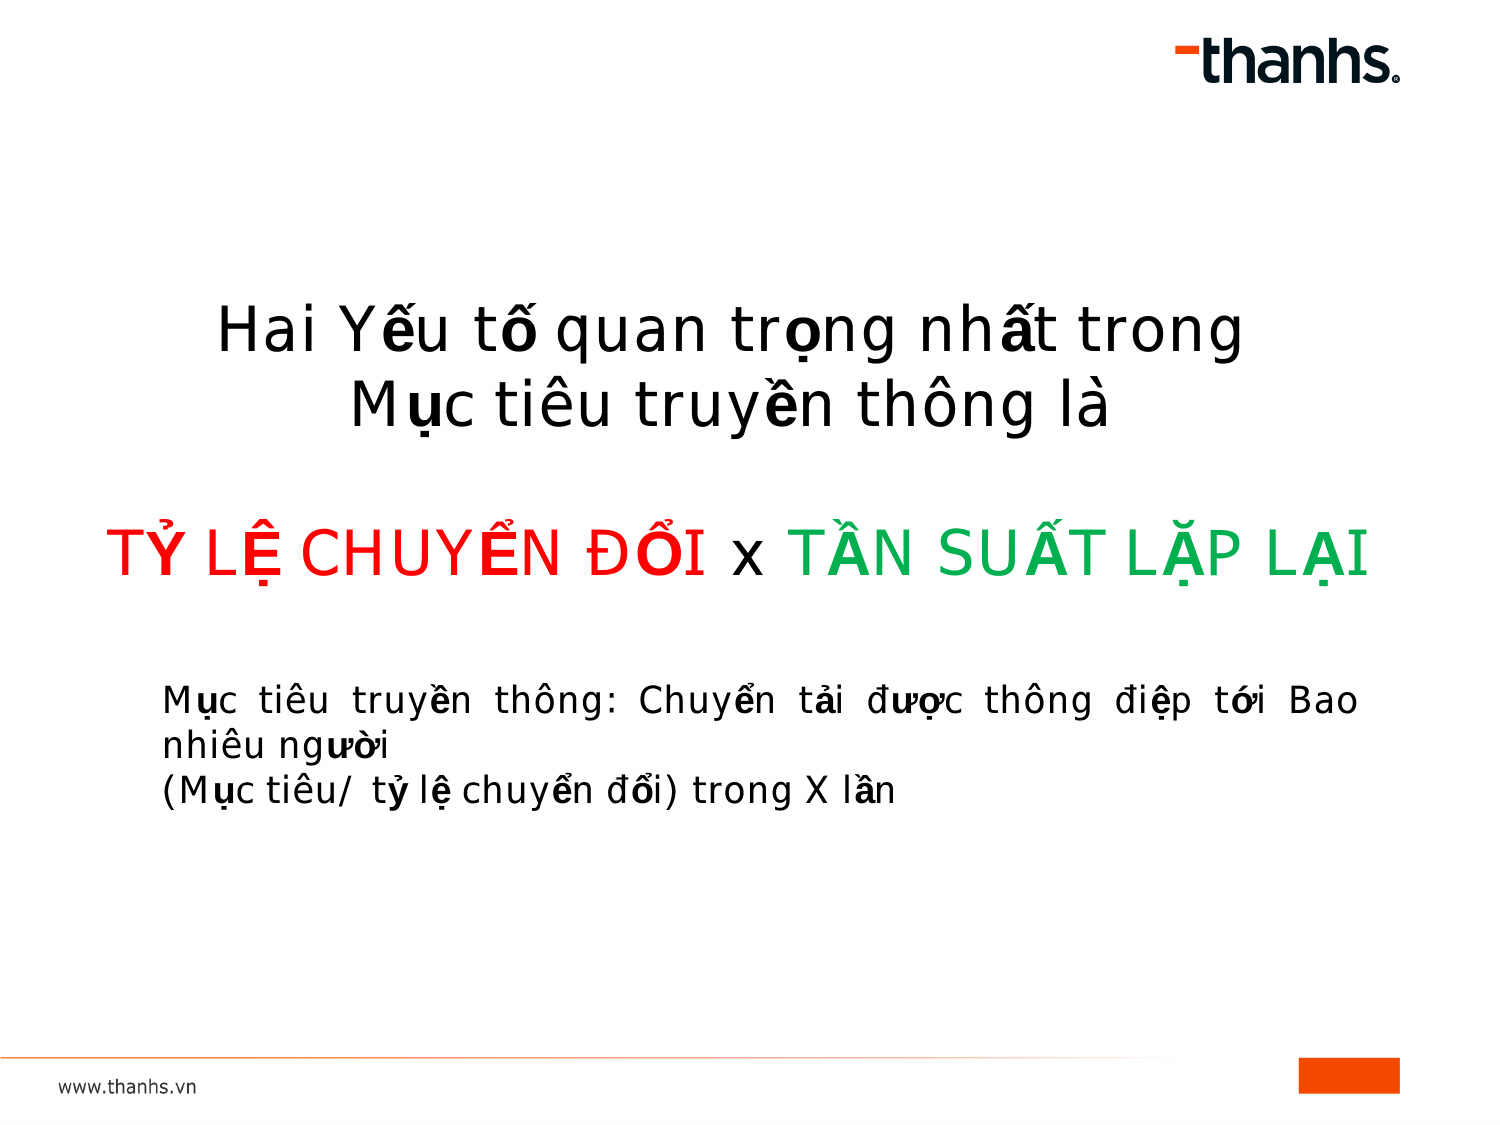

Hai Yếu tố quan trọng nhất trong
Mục tiêu truyền thông là

TỶ LỆ CHUYỂN ĐỔI x TẦN SUẤT LẶP LẠI
Mục tiêu truyền thông: Chuyển tải được thông điệp tới Bao nhiêu người
(Mục tiêu/ tỷ lệ chuyển đổi) trong X lần